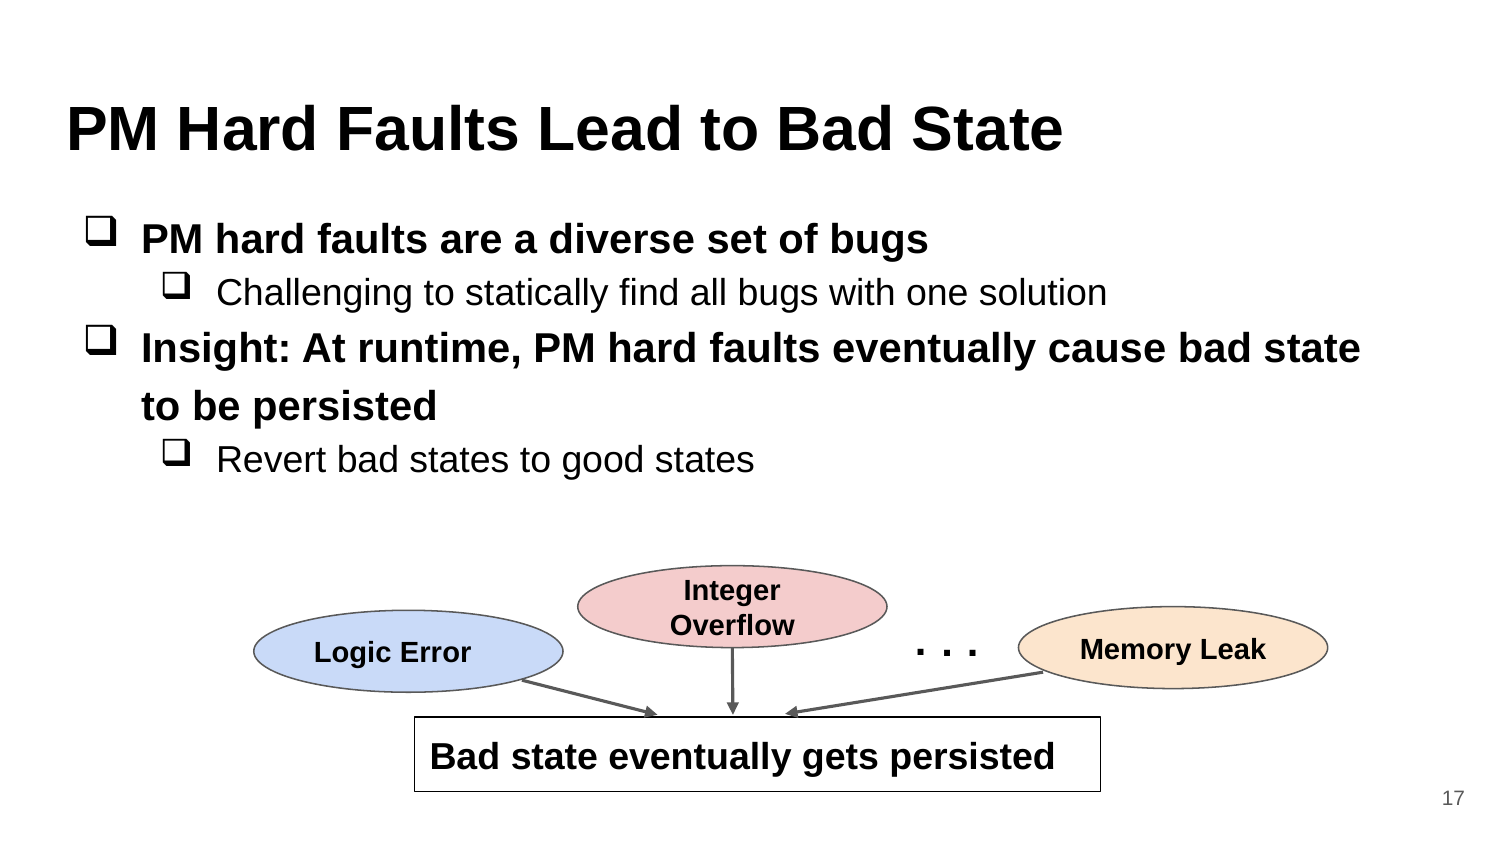

# PM Hard Faults Lead to Bad State
PM hard faults are a diverse set of bugs
Challenging to statically find all bugs with one solution
Insight: At runtime, PM hard faults eventually cause bad state to be persisted
Revert bad states to good states
Integer Overflow
.
Memory Leak
.
.
Logic Error
Bad state eventually gets persisted
17